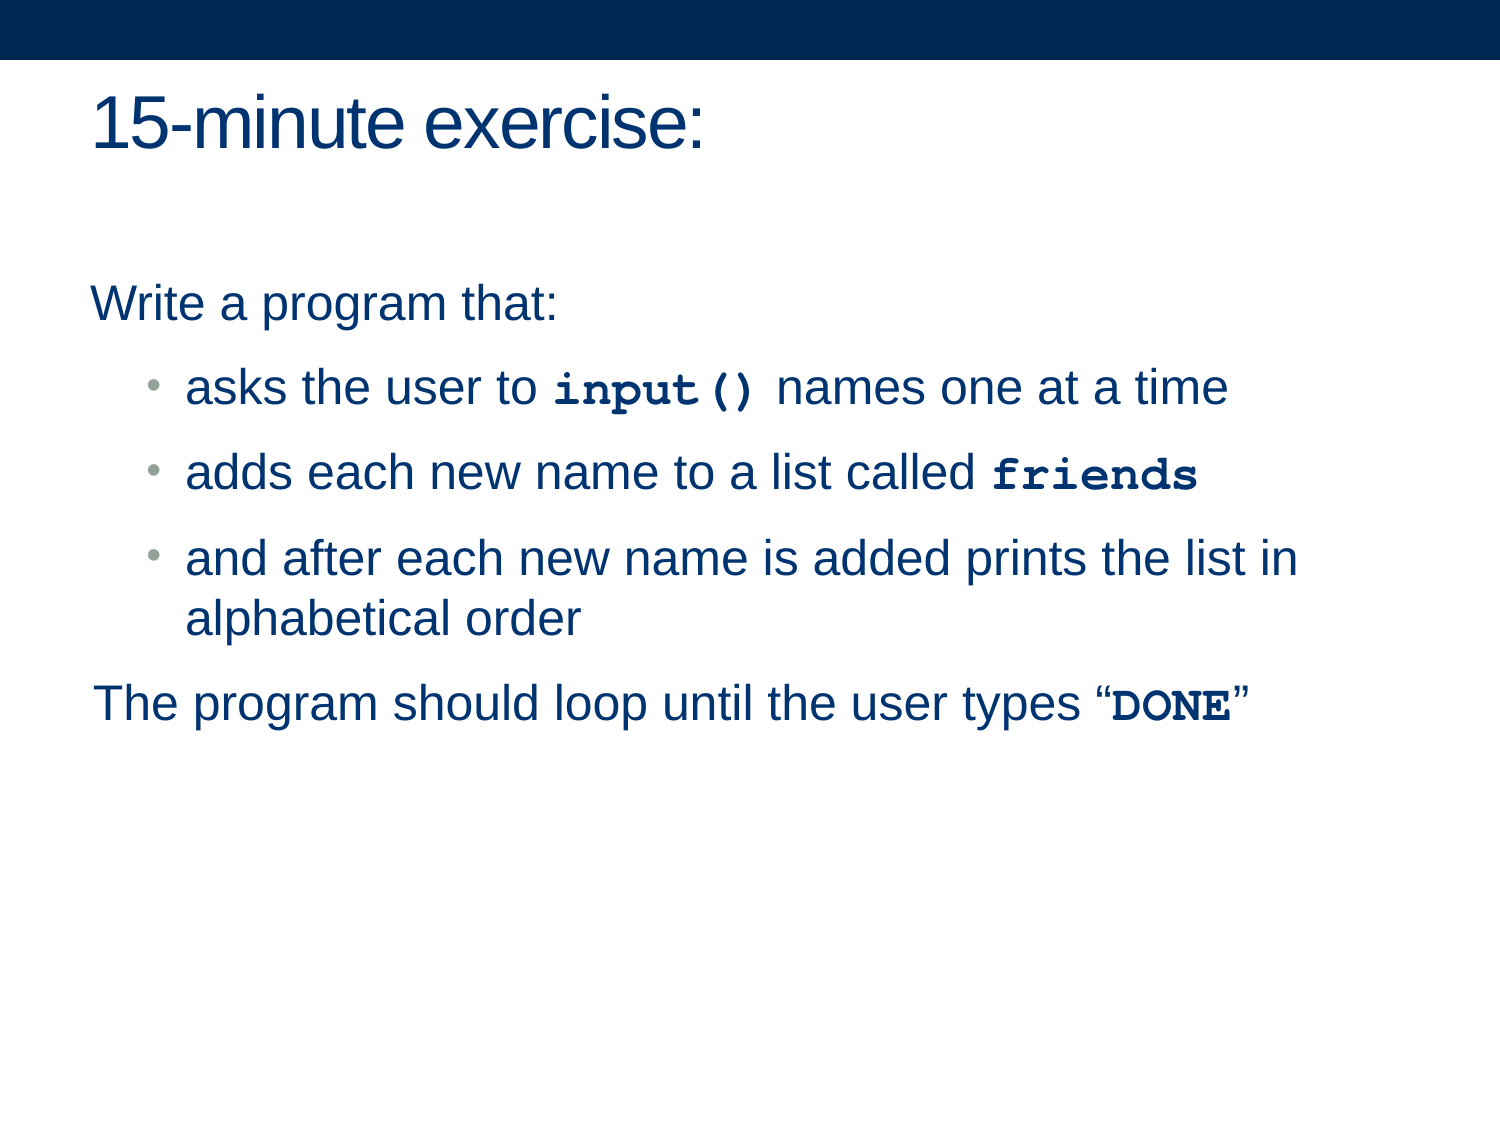

# 15-minute exercise:
Write a program that:
asks the user to input() names one at a time
adds each new name to a list called friends
and after each new name is added prints the list in alphabetical order
The program should loop until the user types “DONE”